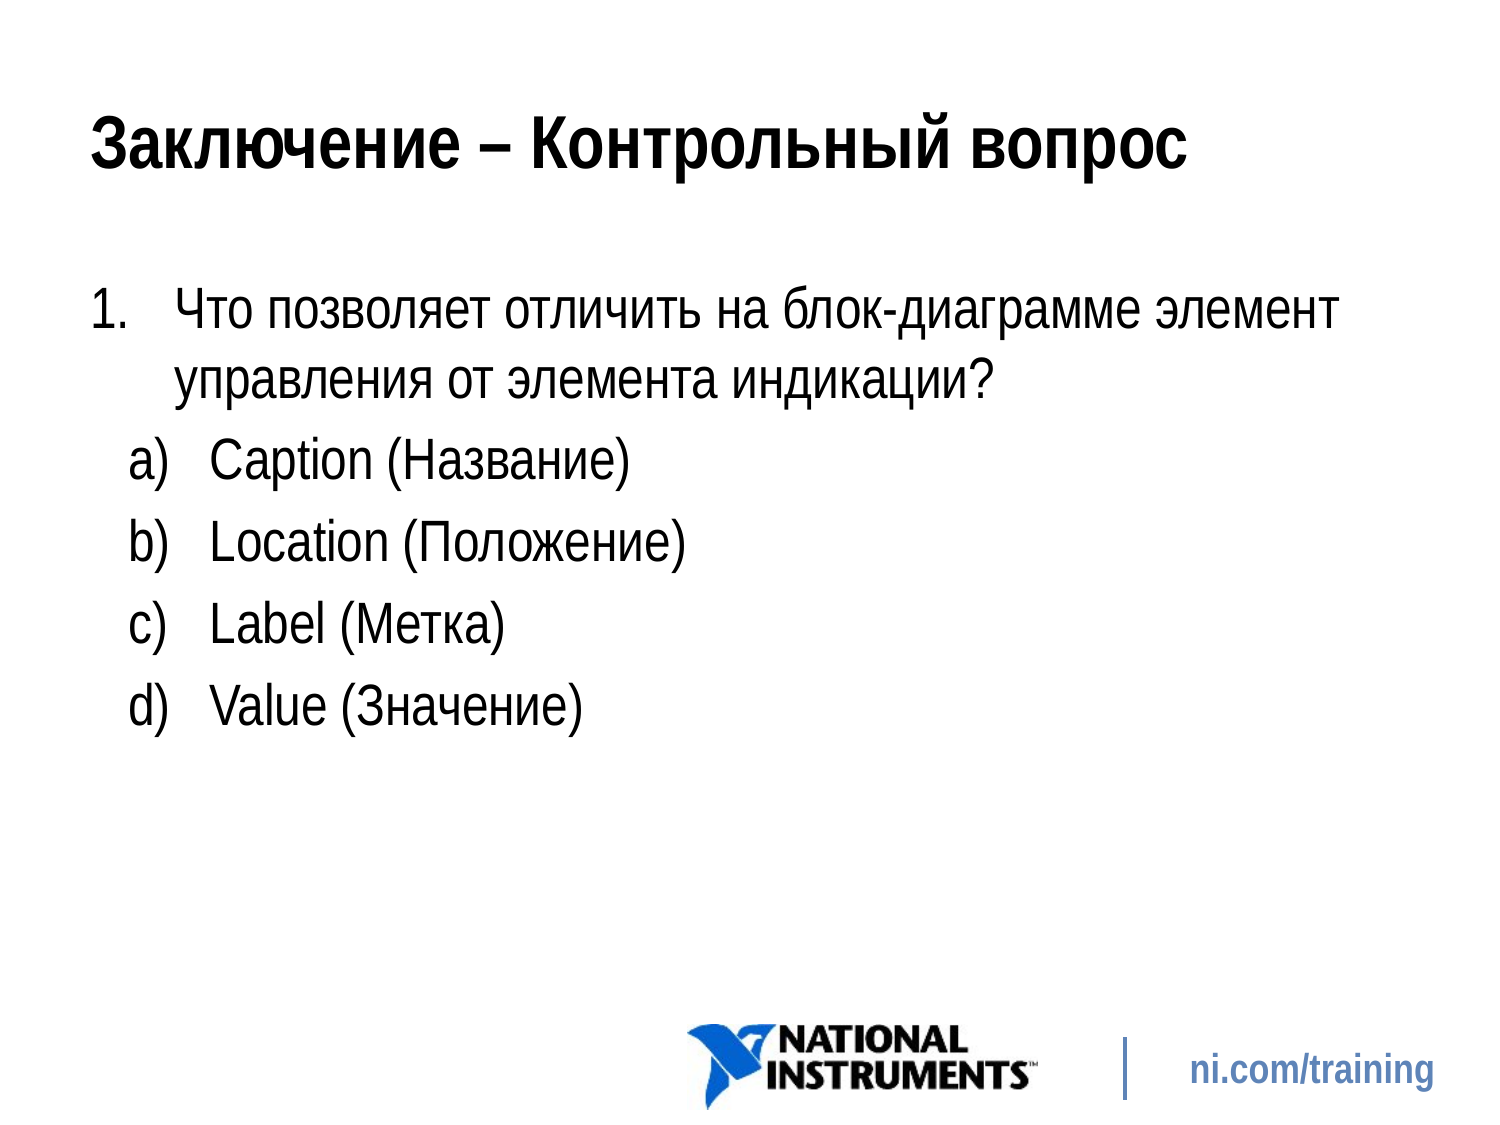

# Заключение – Контрольный вопрос
Что позволяет отличить на блок-диаграмме элемент управления от элемента индикации?
Caption (Название)
Location (Положение)
Label (Метка)
Value (Значение)